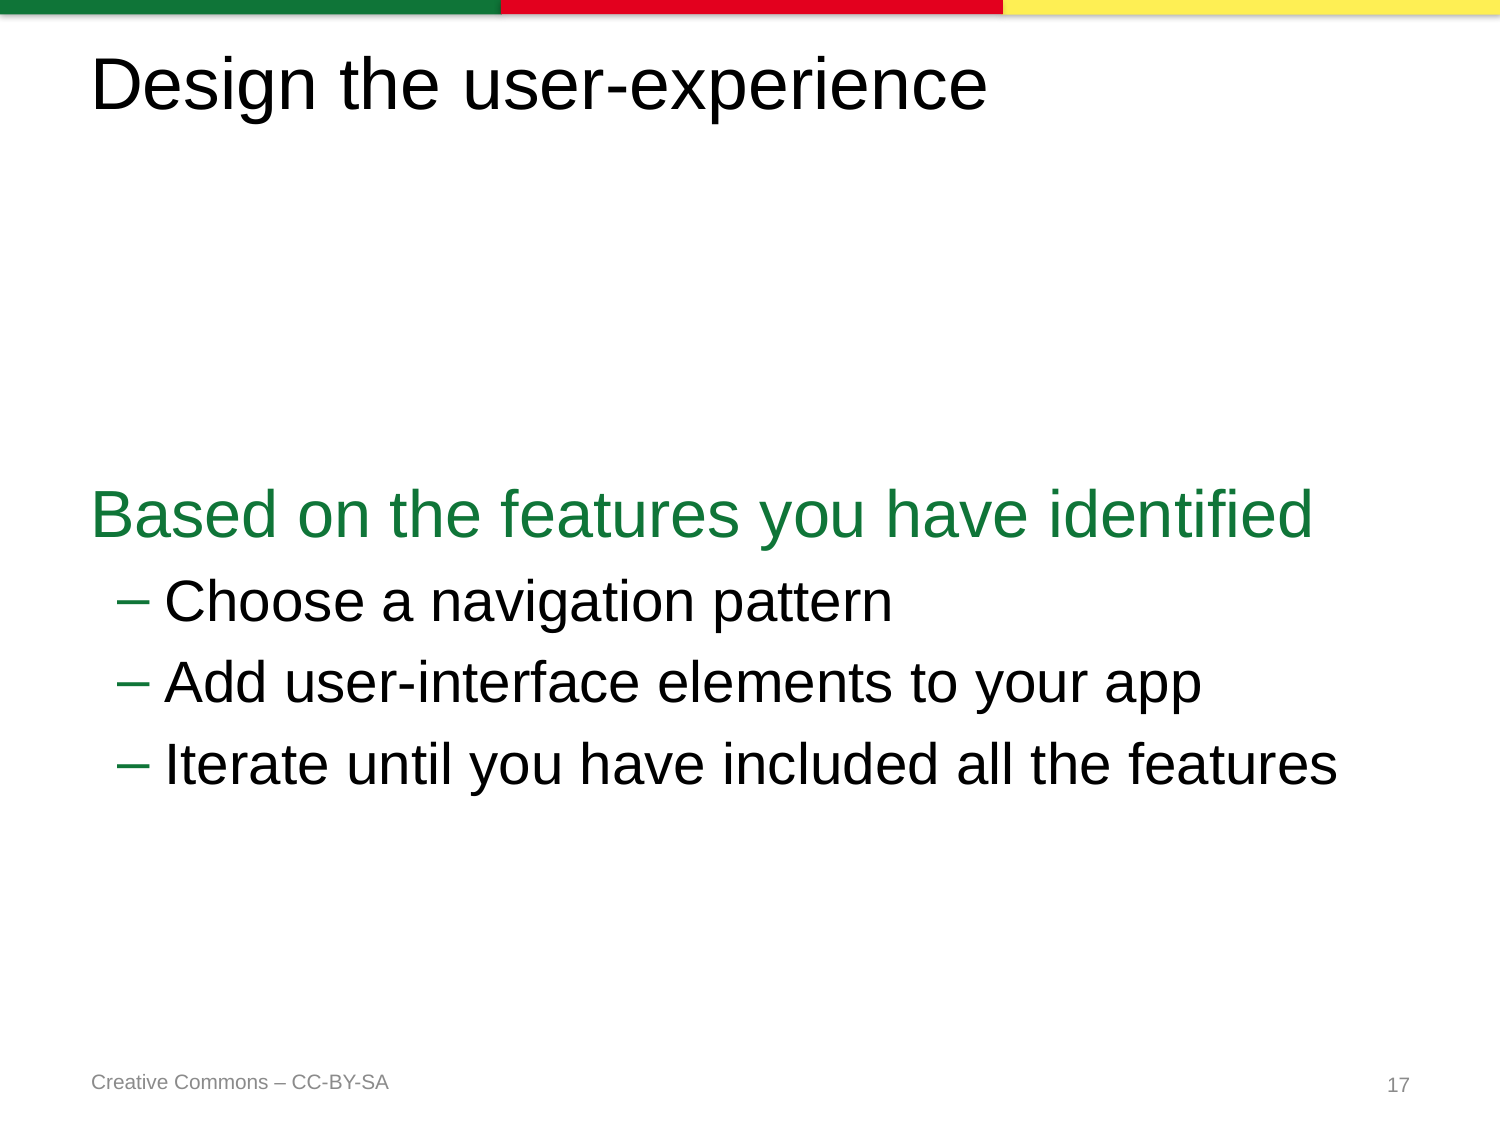

# Design the user-experience
Based on the features you have identified
Choose a navigation pattern
Add user-interface elements to your app
Iterate until you have included all the features
17